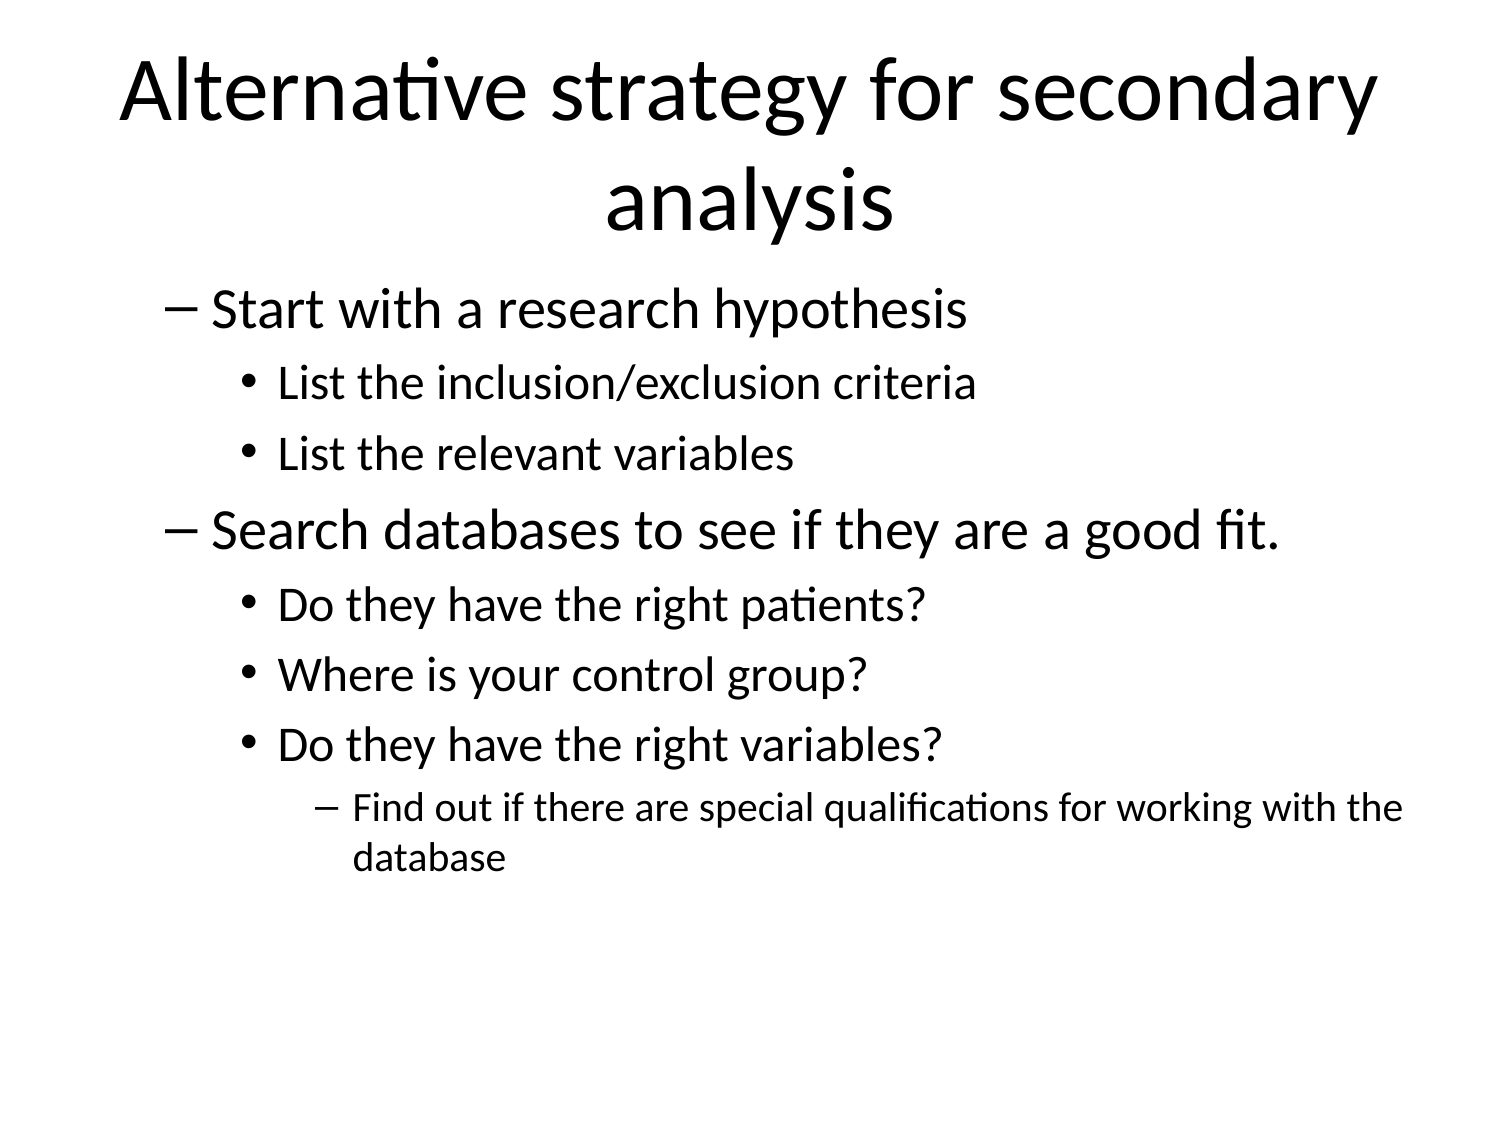

# Alternative strategy for secondary analysis
Start with a research hypothesis
List the inclusion/exclusion criteria
List the relevant variables
Search databases to see if they are a good fit.
Do they have the right patients?
Where is your control group?
Do they have the right variables?
Find out if there are special qualifications for working with the database